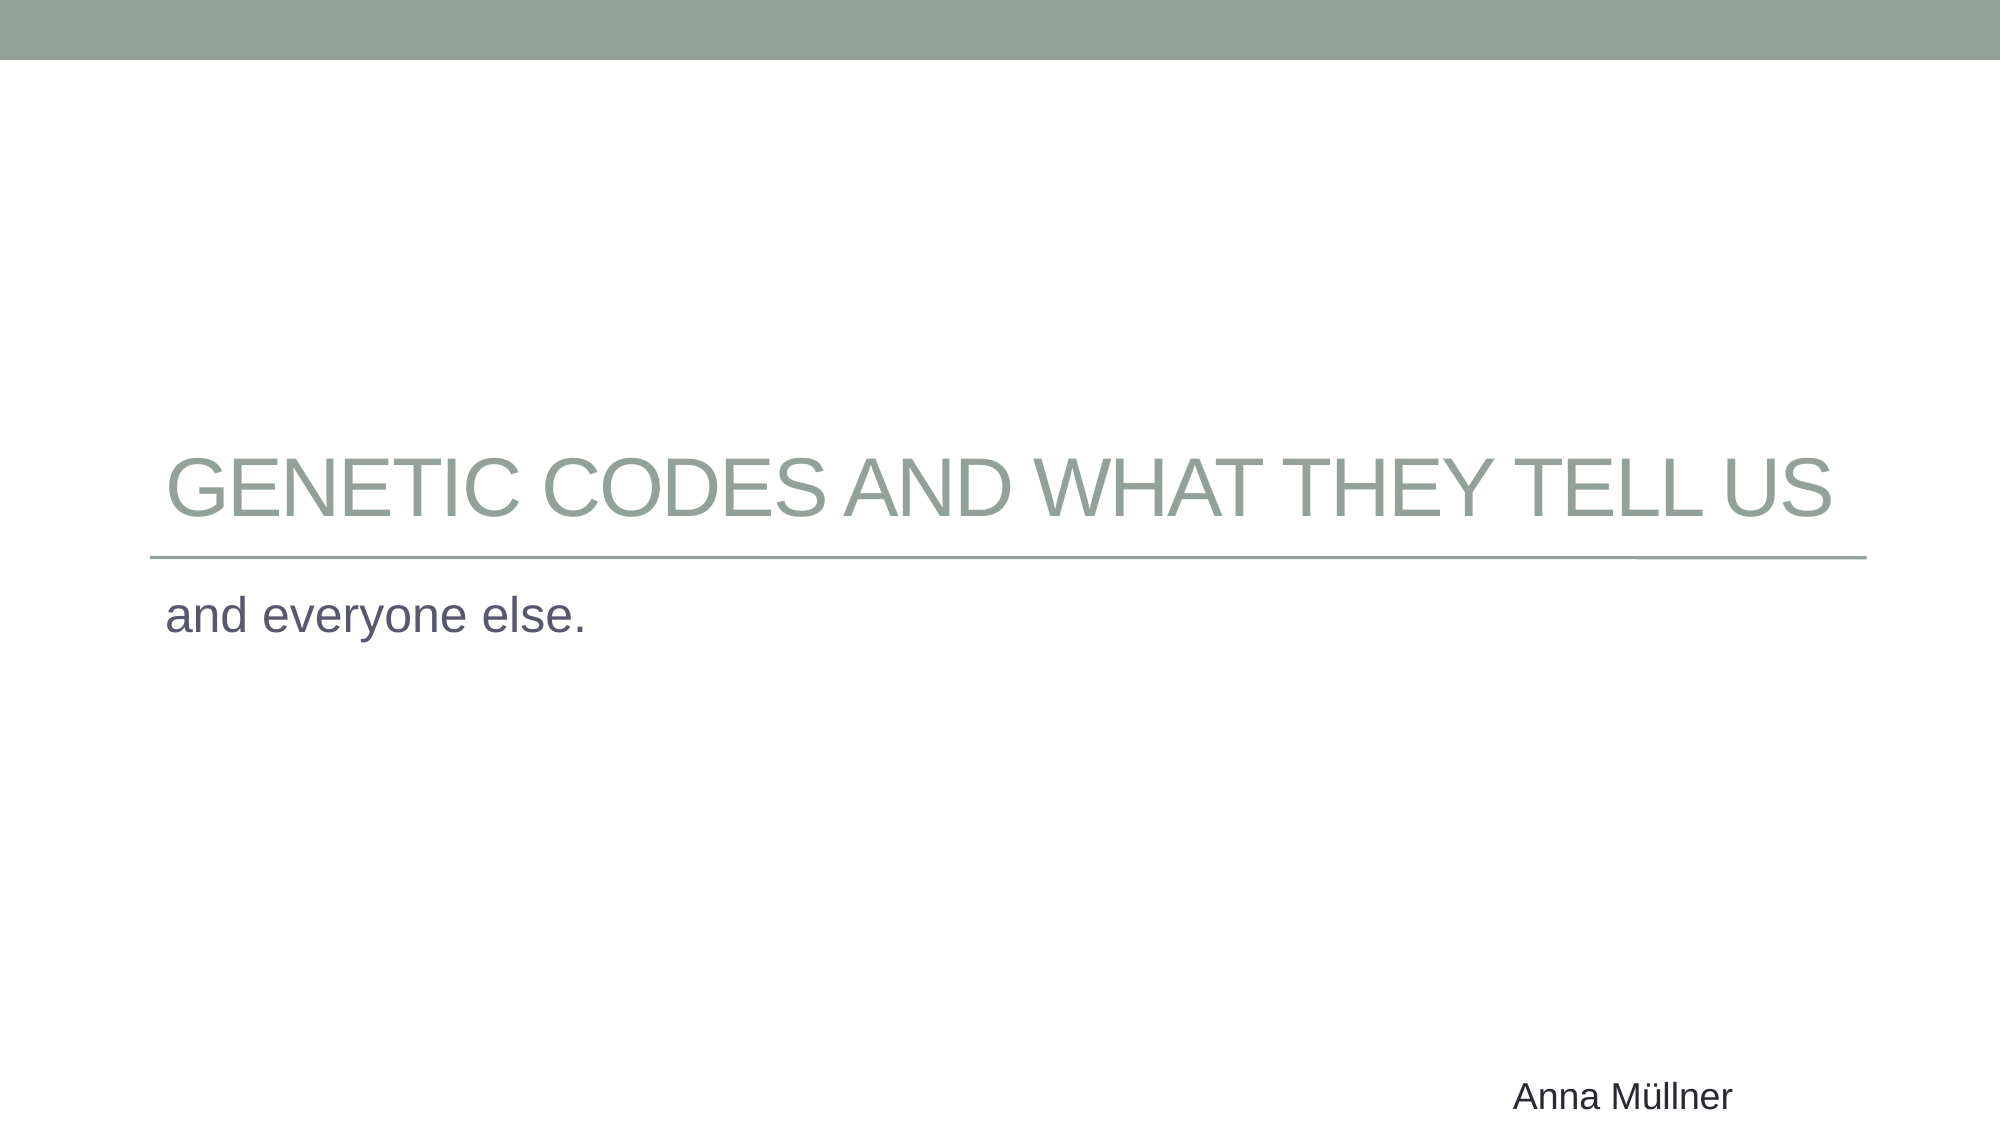

# Genetic codes and what they tell us
and everyone else.
Anna Müllner